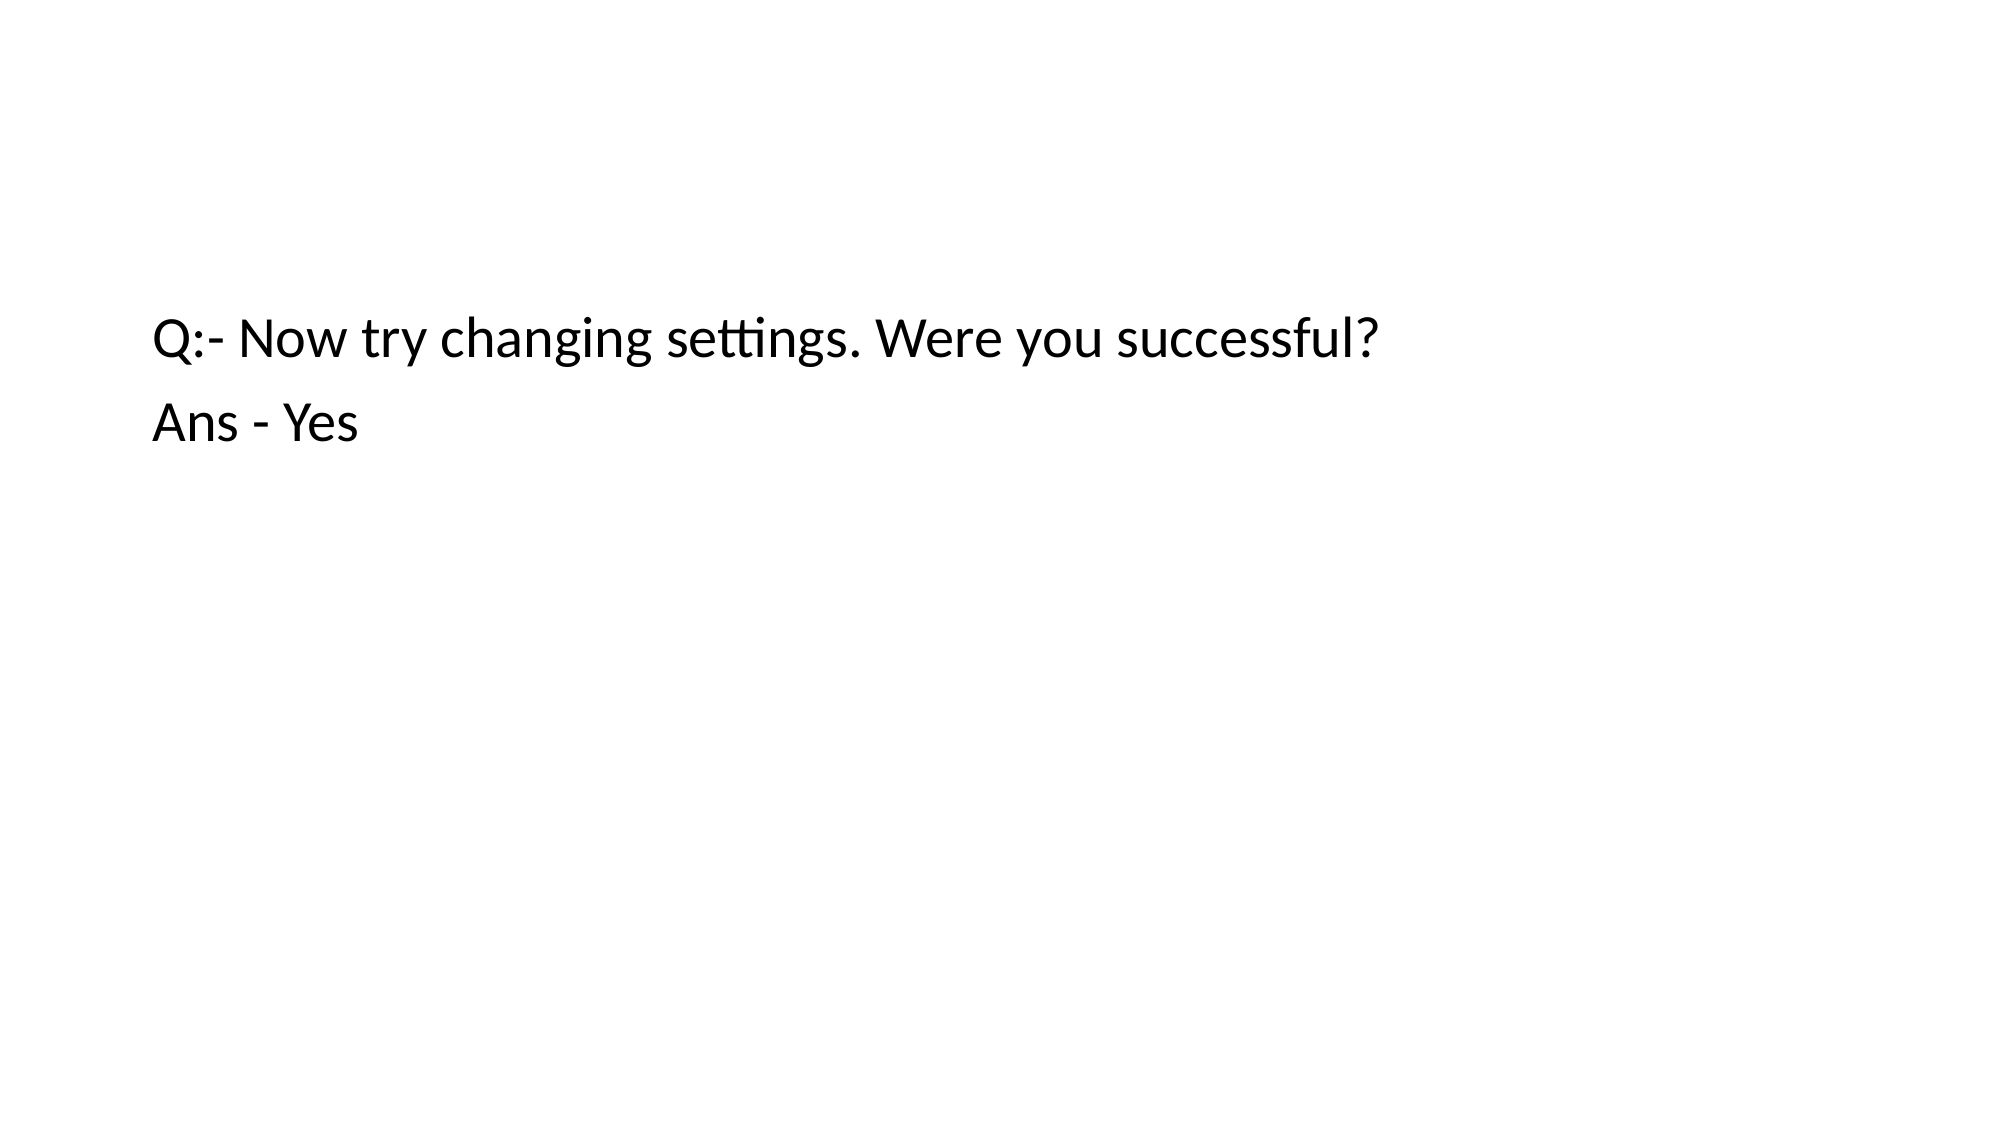

#
Q:- Now try changing settings. Were you successful?
Ans - Yes